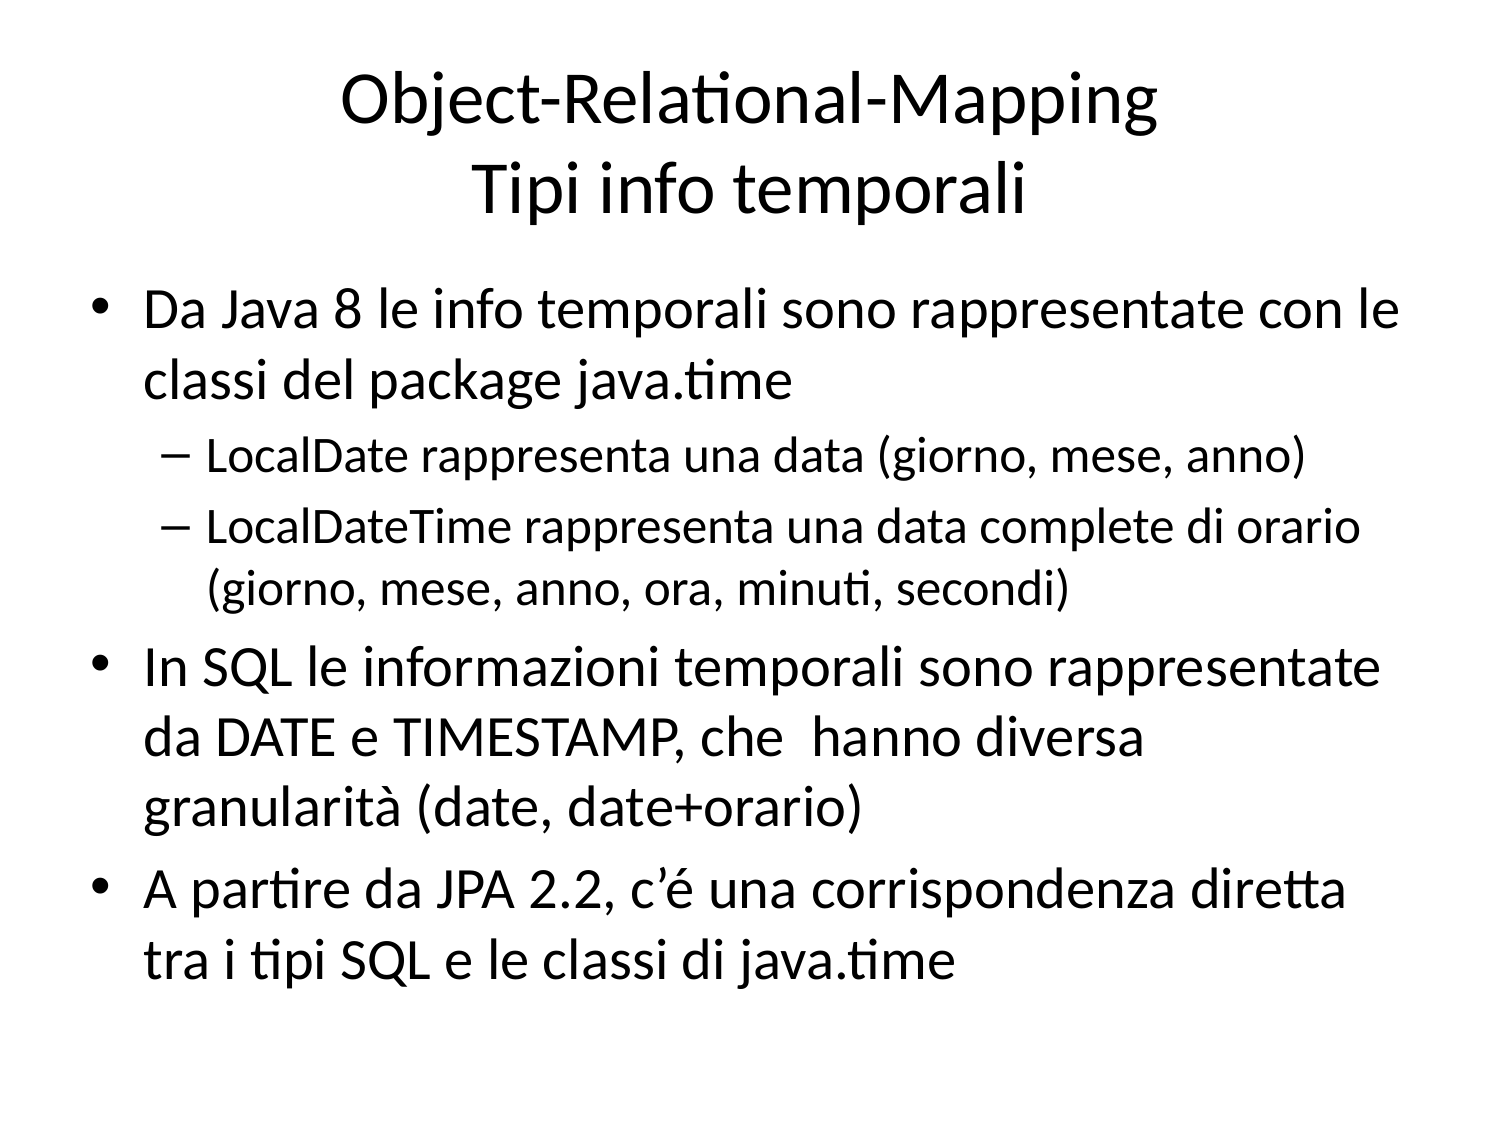

# Object-Relational-Mapping Tipi info temporali
Da Java 8 le info temporali sono rappresentate con le classi del package java.time
LocalDate rappresenta una data (giorno, mese, anno)
LocalDateTime rappresenta una data complete di orario (giorno, mese, anno, ora, minuti, secondi)
In SQL le informazioni temporali sono rappresentate da DATE e TIMESTAMP, che  hanno diversa granularità (date, date+orario)
A partire da JPA 2.2, c’é una corrispondenza diretta tra i tipi SQL e le classi di java.time